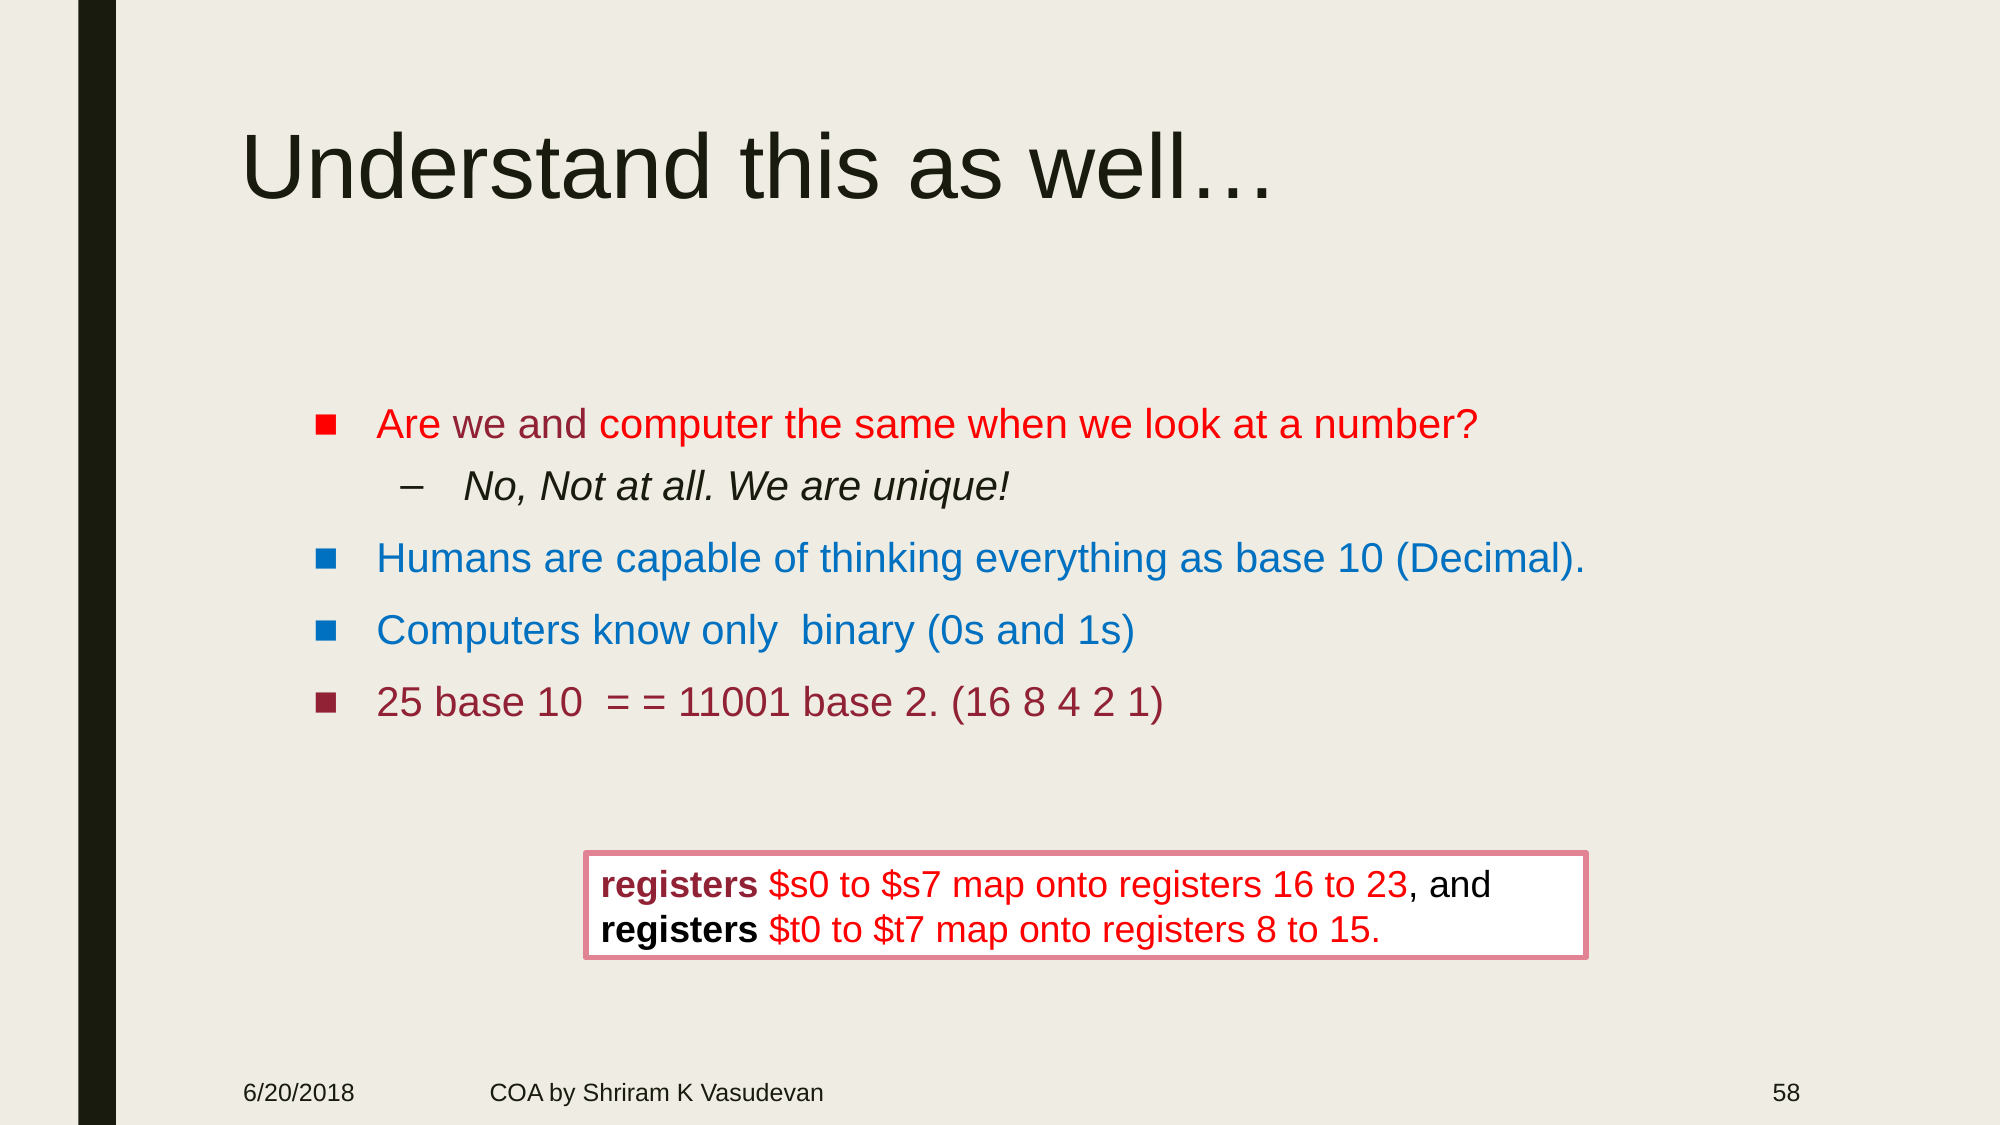

# Understand this as well…
Are we and computer the same when we look at a number?
No, Not at all. We are unique!
Humans are capable of thinking everything as base 10 (Decimal).
Computers know only  binary (0s and 1s)
25 base 10  = = 11001 base 2. (16 8 4 2 1)
registers $s0 to $s7 map onto registers 16 to 23, and registers $t0 to $t7 map onto registers 8 to 15.
6/20/2018
COA by Shriram K Vasudevan
58